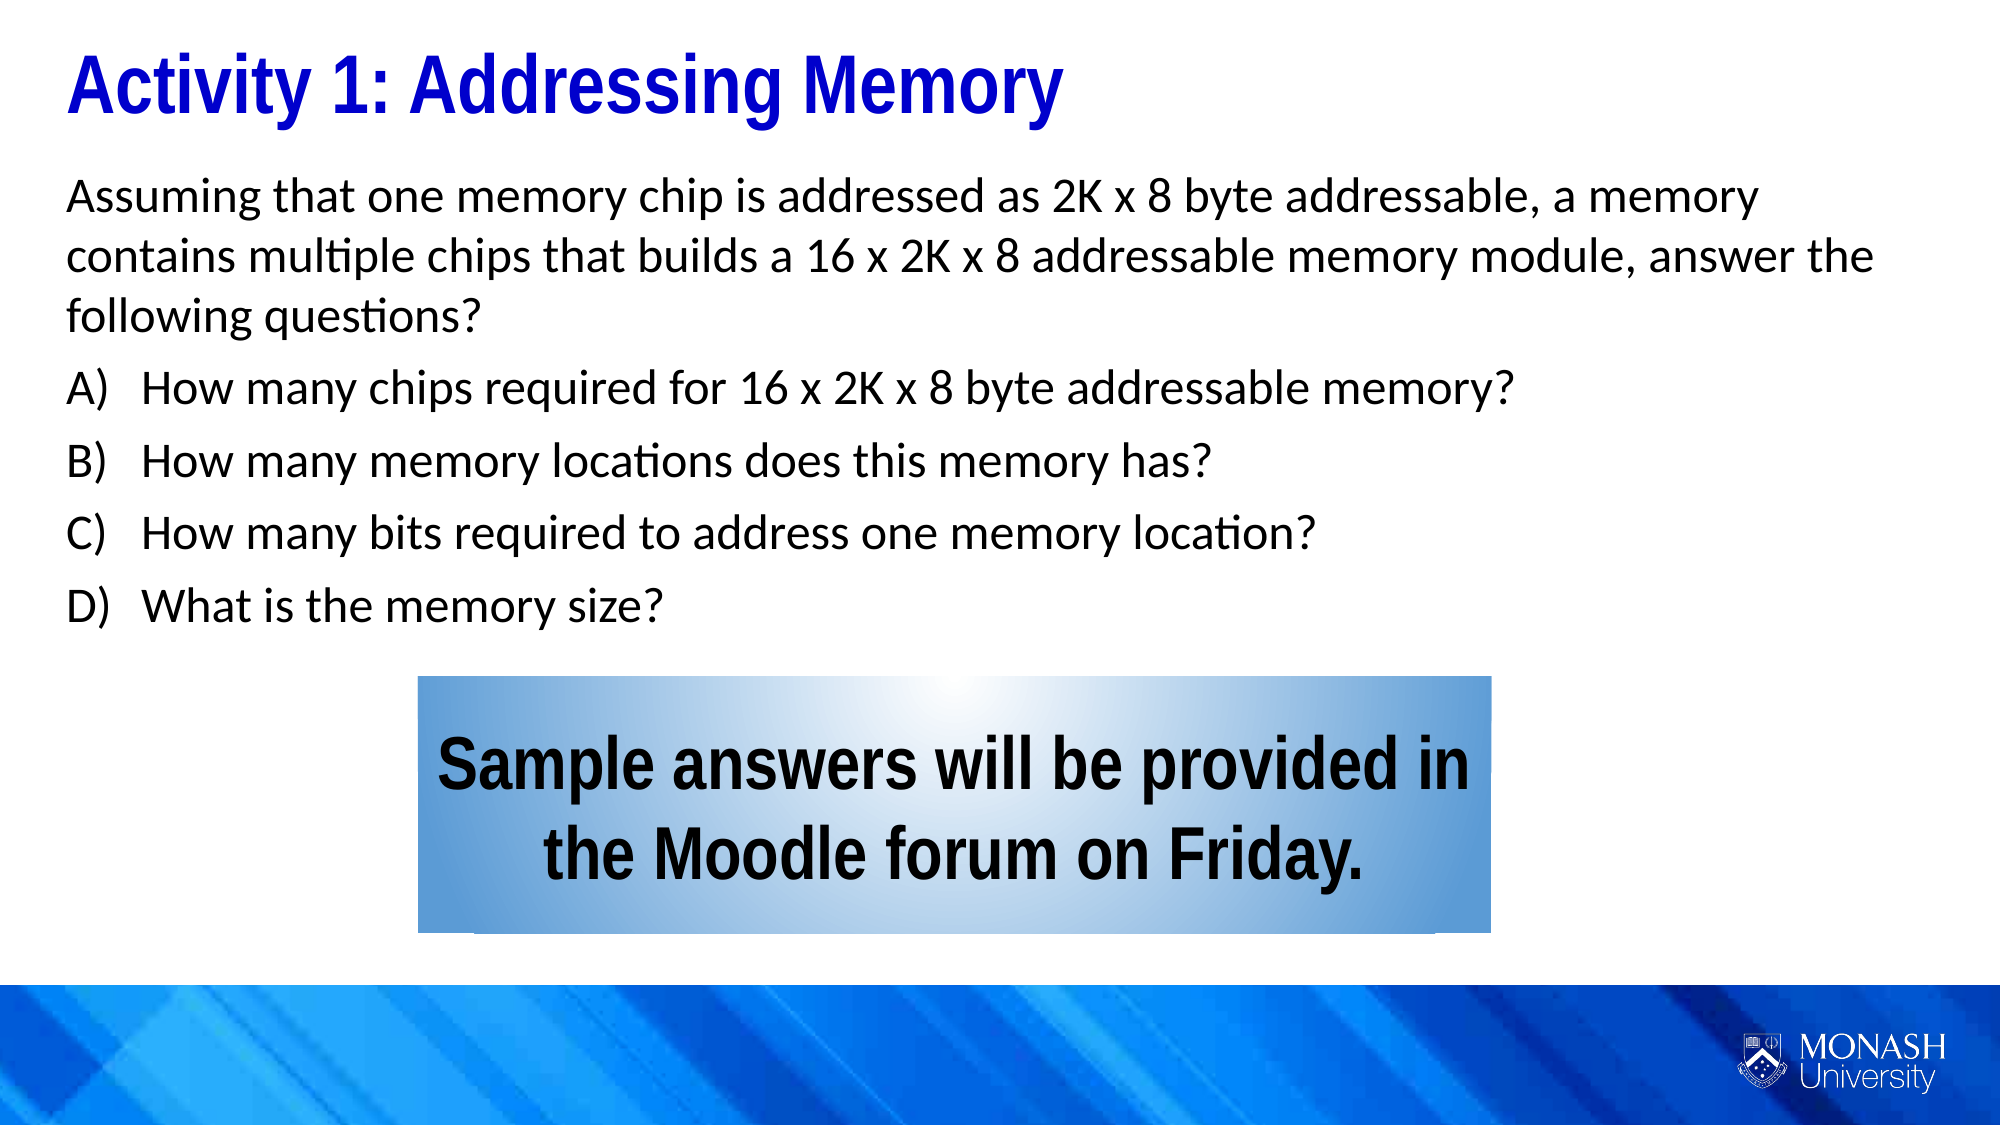

Activity 1: Addressing Memory
Assuming that one memory chip is addressed as 2K x 8 byte addressable, a memory contains multiple chips that builds a 16 x 2K x 8 addressable memory module, answer the following questions?
How many chips required for 16 x 2K x 8 byte addressable memory?
How many memory locations does this memory has?
How many bits required to address one memory location?
What is the memory size?
Sample answers will be provided in the Moodle forum on Friday.